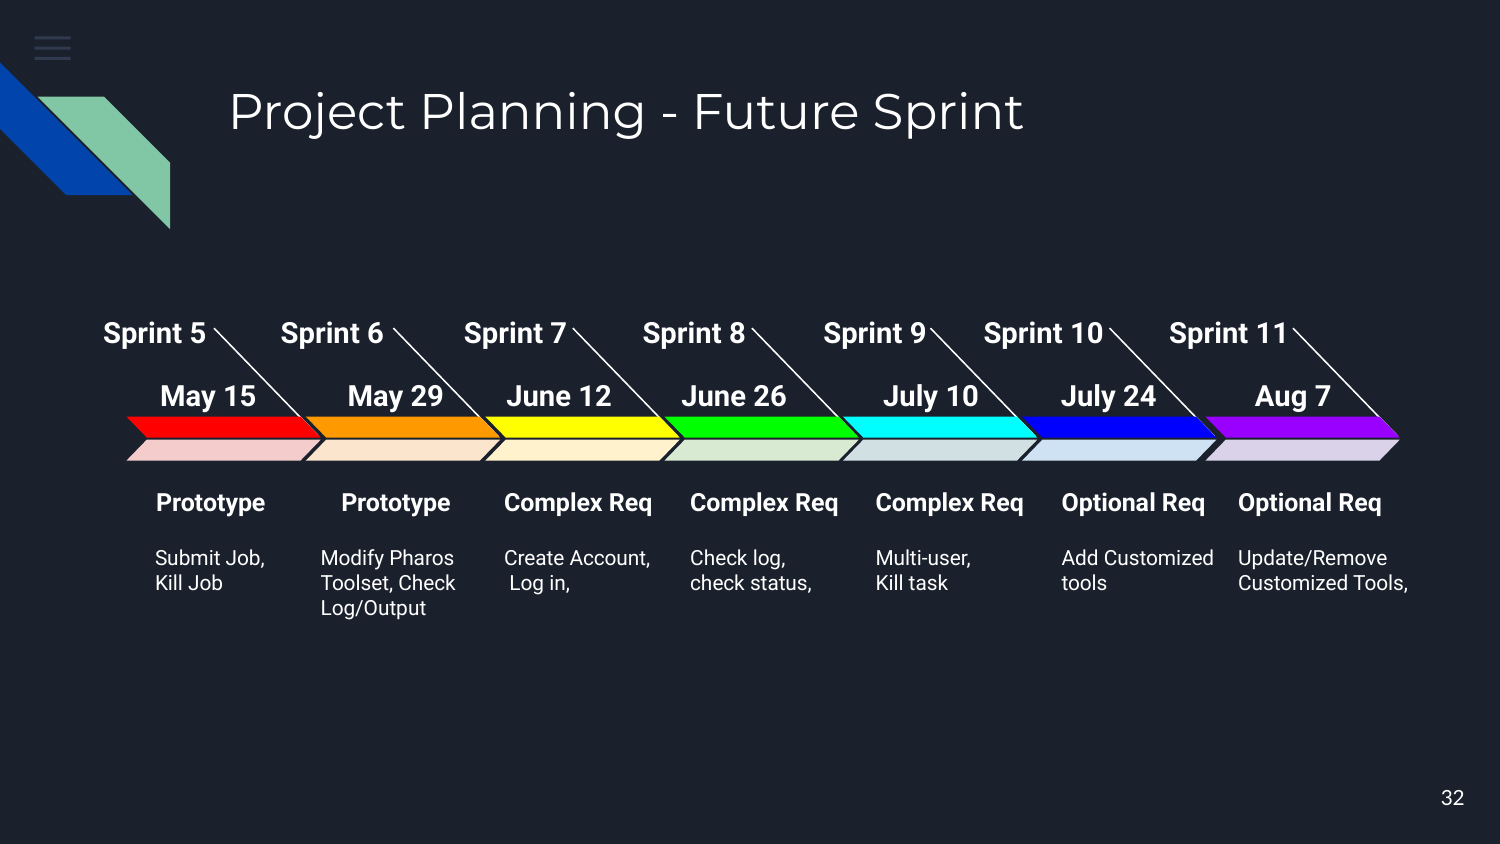

# Project Planning - Future Sprint
Sprint 5

Sprint 6
Sprint 7
Sprint 8
Sprint 9
Sprint 10
Sprint 11
May 15

May 29

June 12

June 26

July 10

July 24

Aug 7

Prototype
Prototype
Complex Req
Complex Req
Complex Req
Optional Req
Optional Req
Submit Job,     Kill Job
Check log,           check status,
Multi-user,        Kill task
Add Customized tools
Modify Pharos Toolset, Check Log/Output
Create Account,   Log in,
Update/Remove Customized Tools,
32